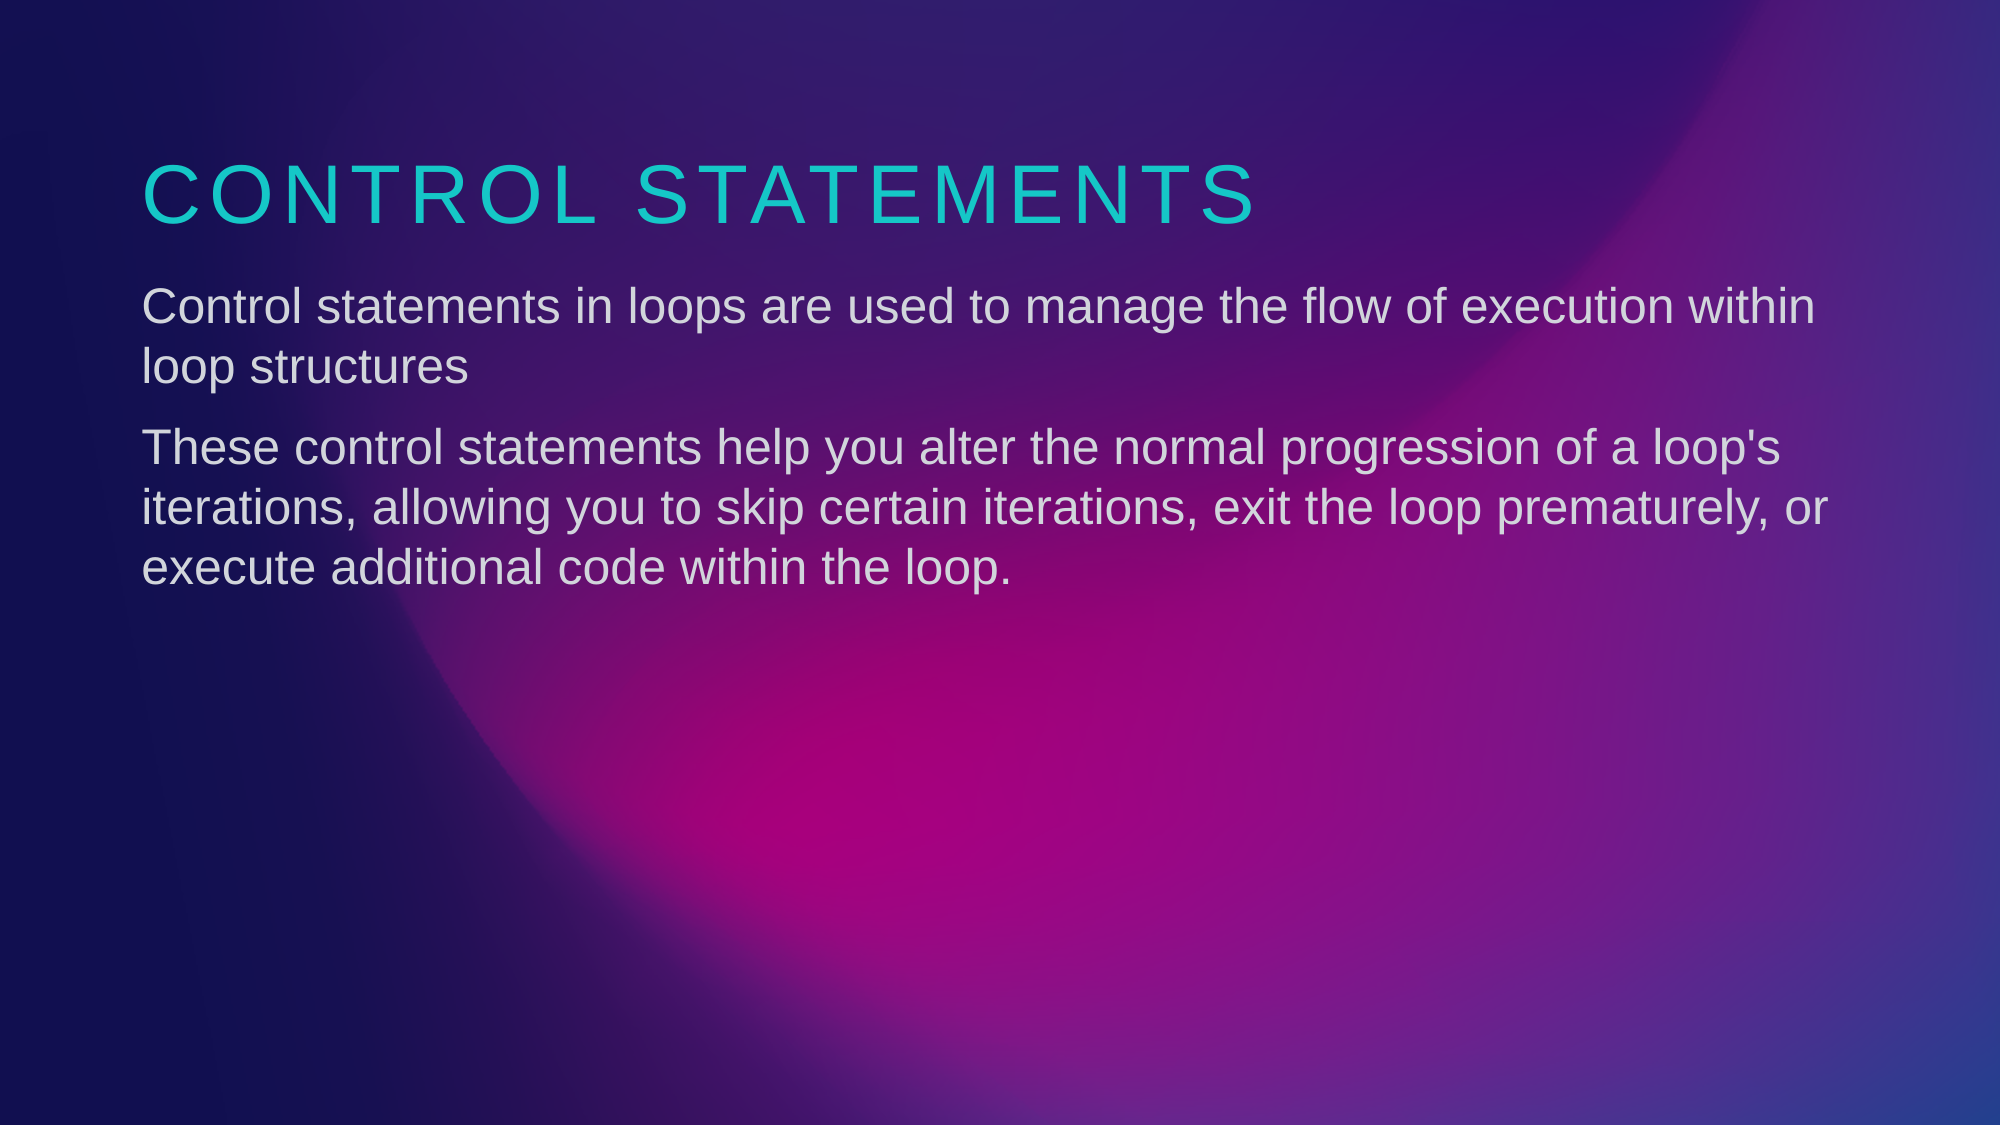

Control statements
Control statements in loops are used to manage the flow of execution within loop structures
These control statements help you alter the normal progression of a loop's iterations, allowing you to skip certain iterations, exit the loop prematurely, or execute additional code within the loop.